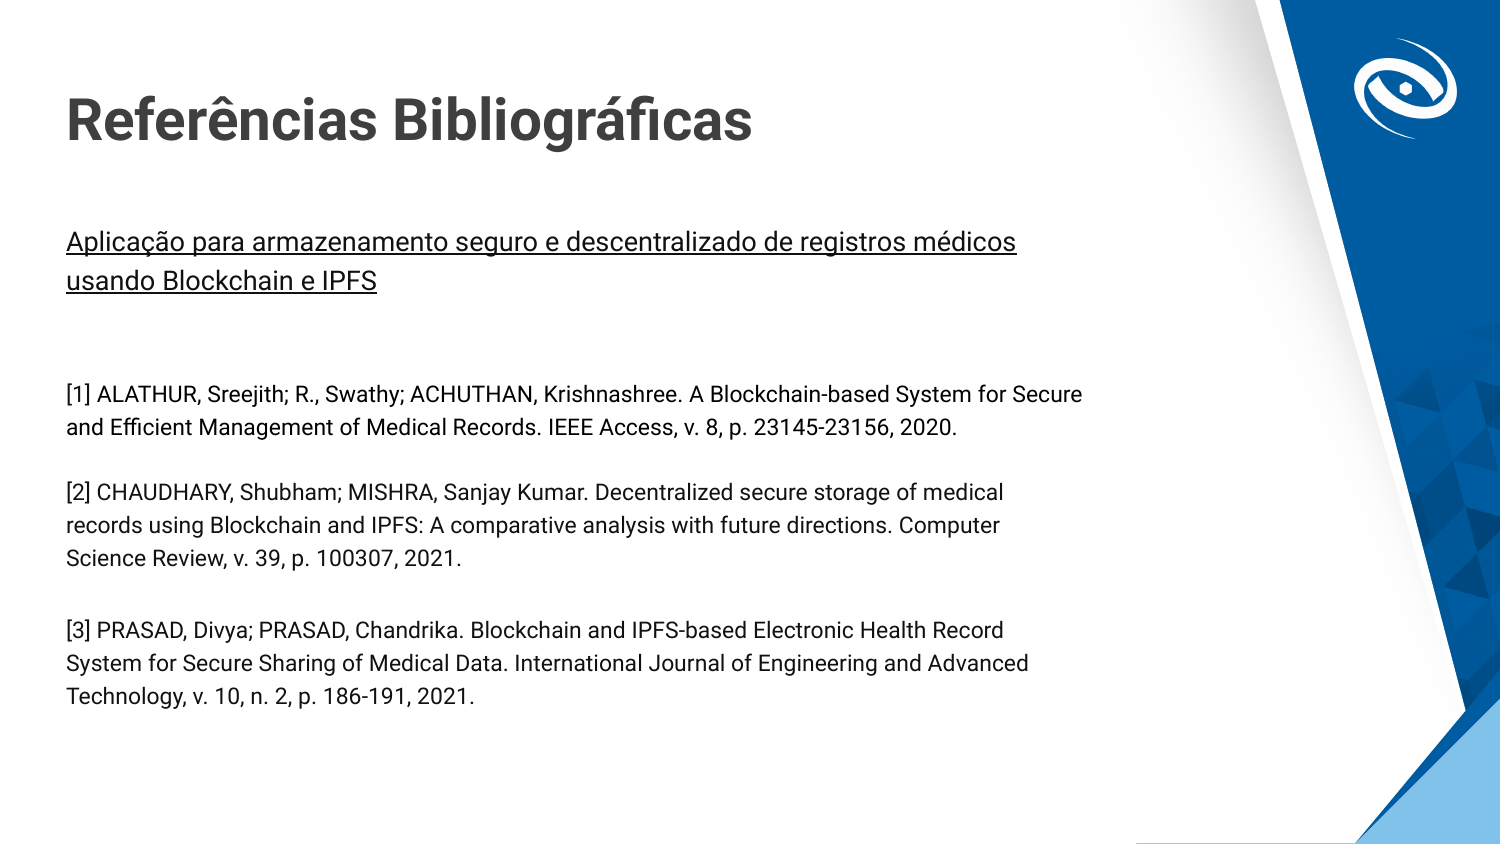

# Referências Bibliográficas
Aplicação para armazenamento seguro e descentralizado de registros médicos usando Blockchain e IPFS

[1] ALATHUR, Sreejith; R., Swathy; ACHUTHAN, Krishnashree. A Blockchain-based System for Secure and Efficient Management of Medical Records. IEEE Access, v. 8, p. 23145-23156, 2020.

[2] CHAUDHARY, Shubham; MISHRA, Sanjay Kumar. Decentralized secure storage of medical records using Blockchain and IPFS: A comparative analysis with future directions. Computer Science Review, v. 39, p. 100307, 2021.

[3] PRASAD, Divya; PRASAD, Chandrika. Blockchain and IPFS-based Electronic Health Record System for Secure Sharing of Medical Data. International Journal of Engineering and Advanced Technology, v. 10, n. 2, p. 186-191, 2021.